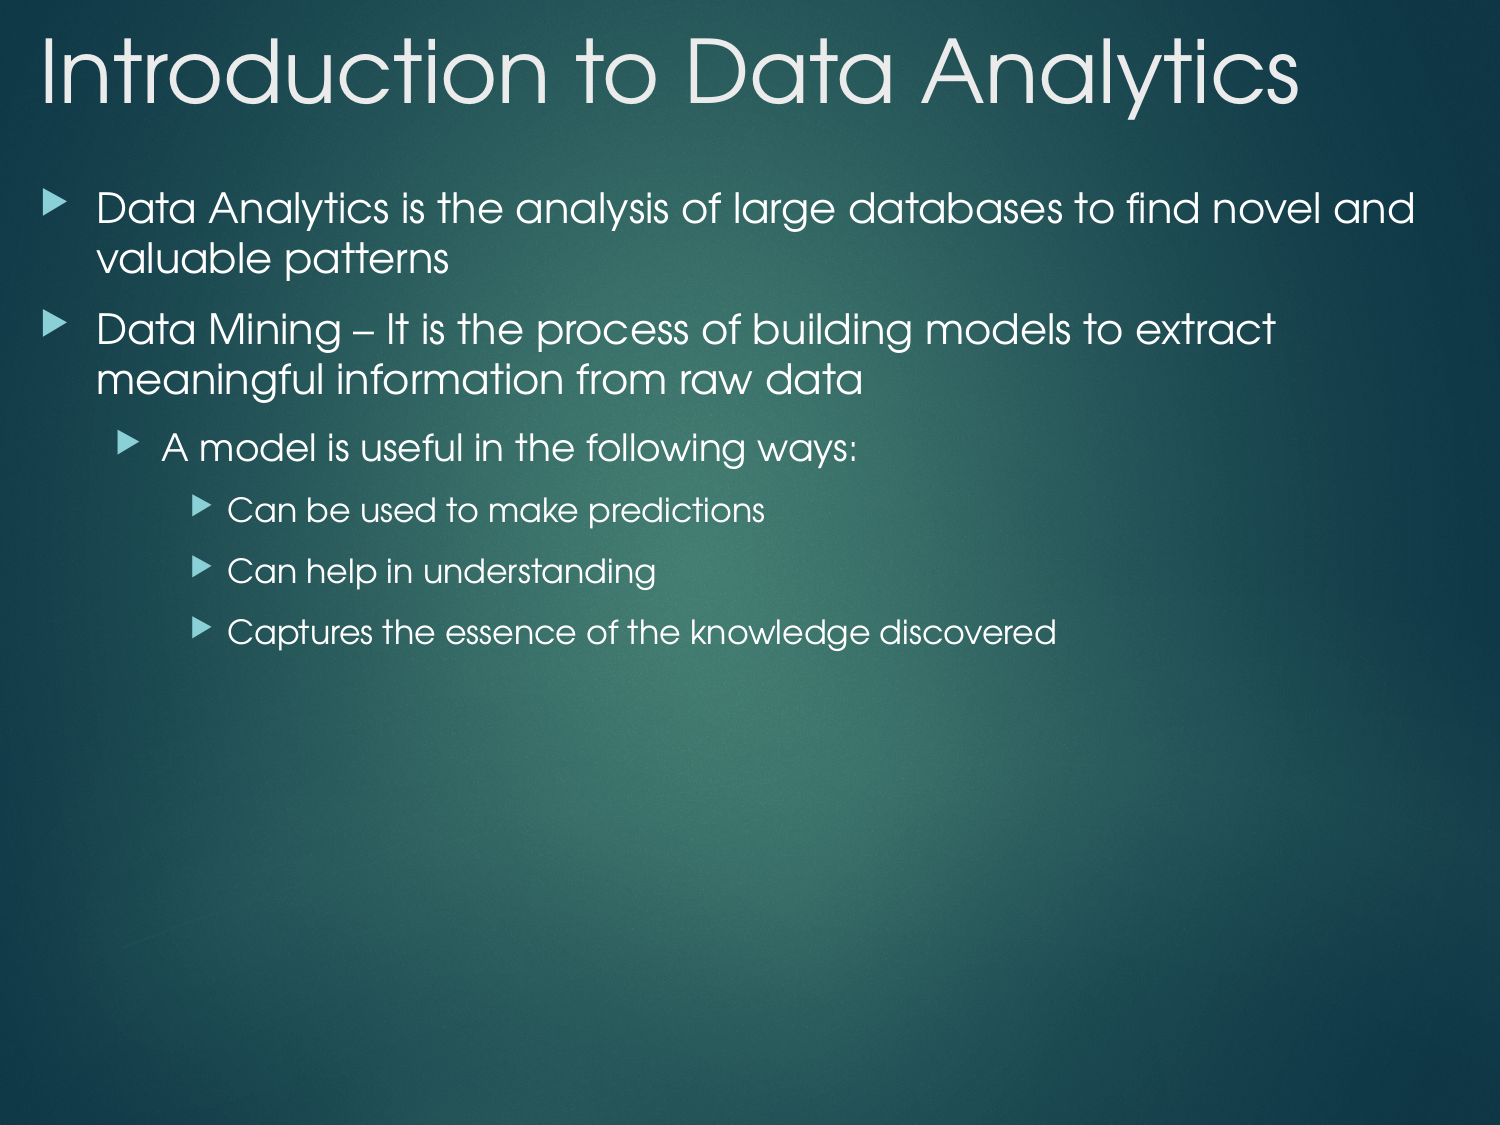

# Introduction to Data Analytics
Data Analytics is the analysis of large databases to find novel and valuable patterns
Data Mining – It is the process of building models to extract meaningful information from raw data
A model is useful in the following ways:
Can be used to make predictions
Can help in understanding
Captures the essence of the knowledge discovered